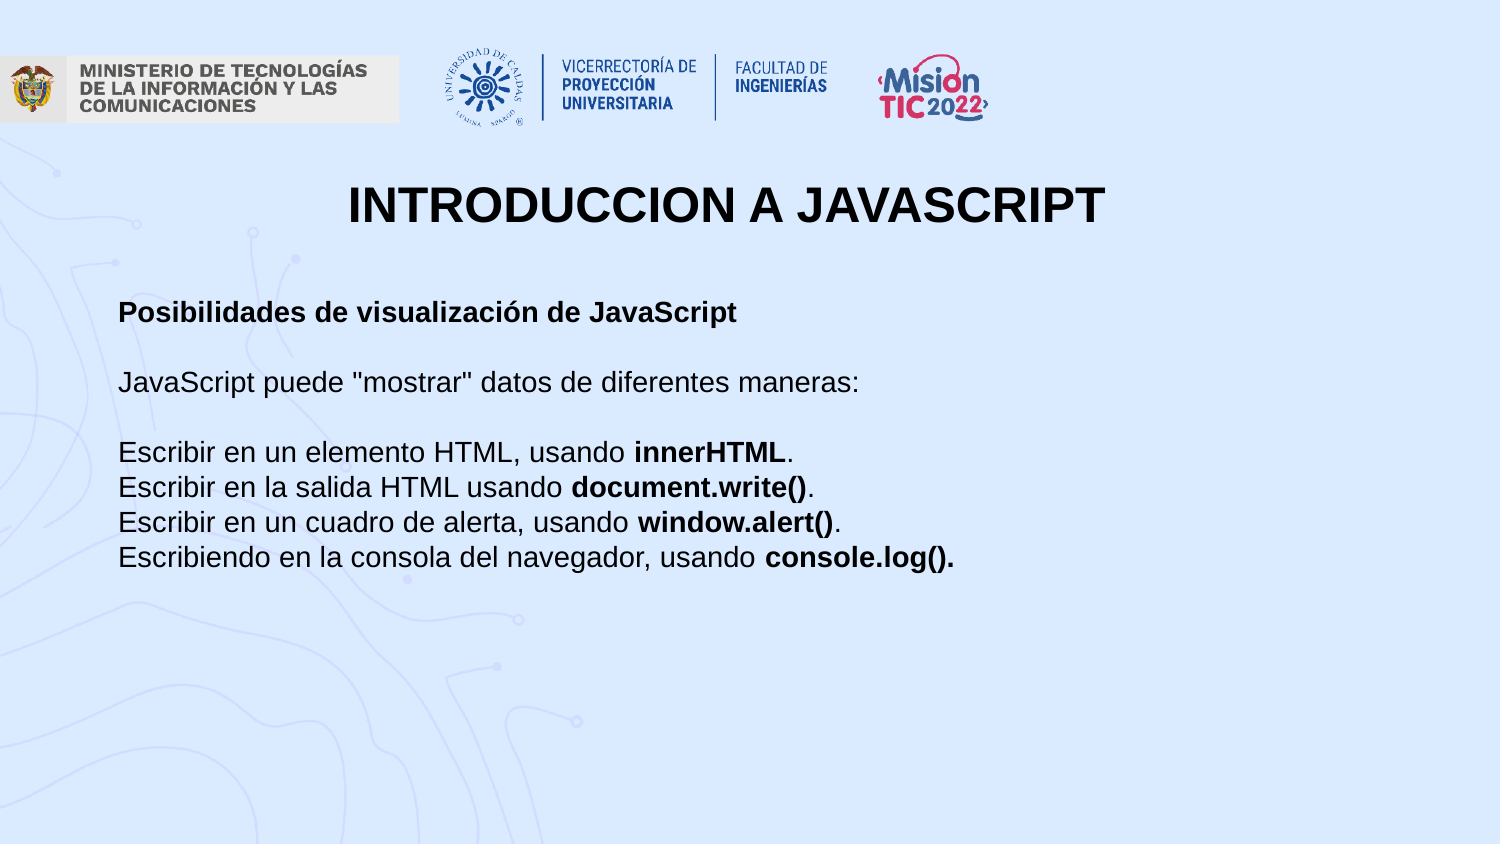

INTRODUCCION A JAVASCRIPT

Posibilidades de visualización de JavaScript

JavaScript puede "mostrar" datos de diferentes maneras:

Escribir en un elemento HTML, usando innerHTML.
Escribir en la salida HTML usando document.write().
Escribir en un cuadro de alerta, usando window.alert().
Escribiendo en la consola del navegador, usando console.log().